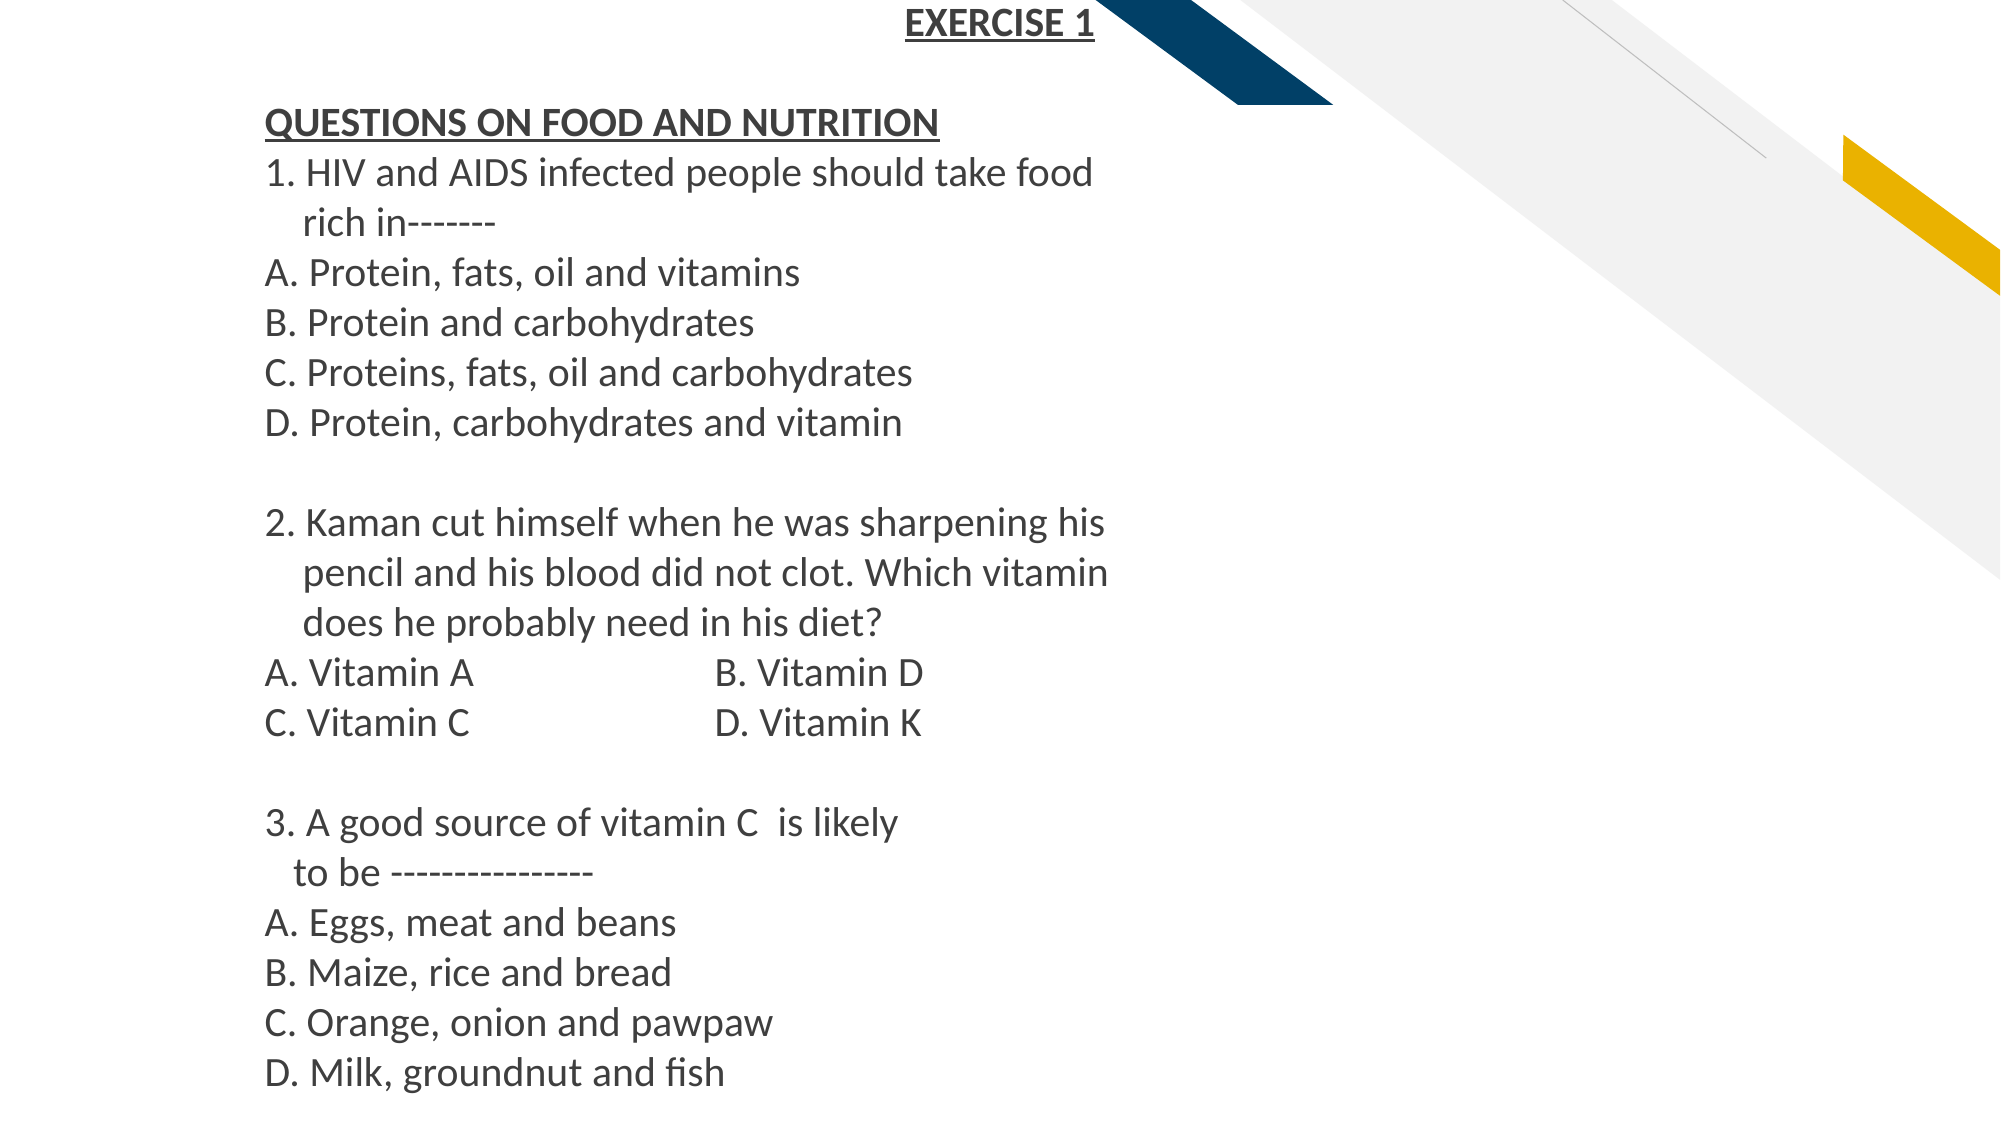

EXERCISE 1

QUESTIONS ON FOOD AND NUTRITION
1. HIV and AIDS infected people should take food
    rich in-------
A. Protein, fats, oil and vitamins
B. Protein and carbohydrates
C. Proteins, fats, oil and carbohydrates
D. Protein, carbohydrates and vitamin

2. Kaman cut himself when he was sharpening his
    pencil and his blood did not clot. Which vitamin
    does he probably need in his diet?
A. Vitamin A 		B. Vitamin D
C. Vitamin C 		D. Vitamin K

3. A good source of vitamin C  is likely
   to be ----------------
A. Eggs, meat and beans
B. Maize, rice and bread
C. Orange, onion and pawpaw
D. Milk, groundnut and fish